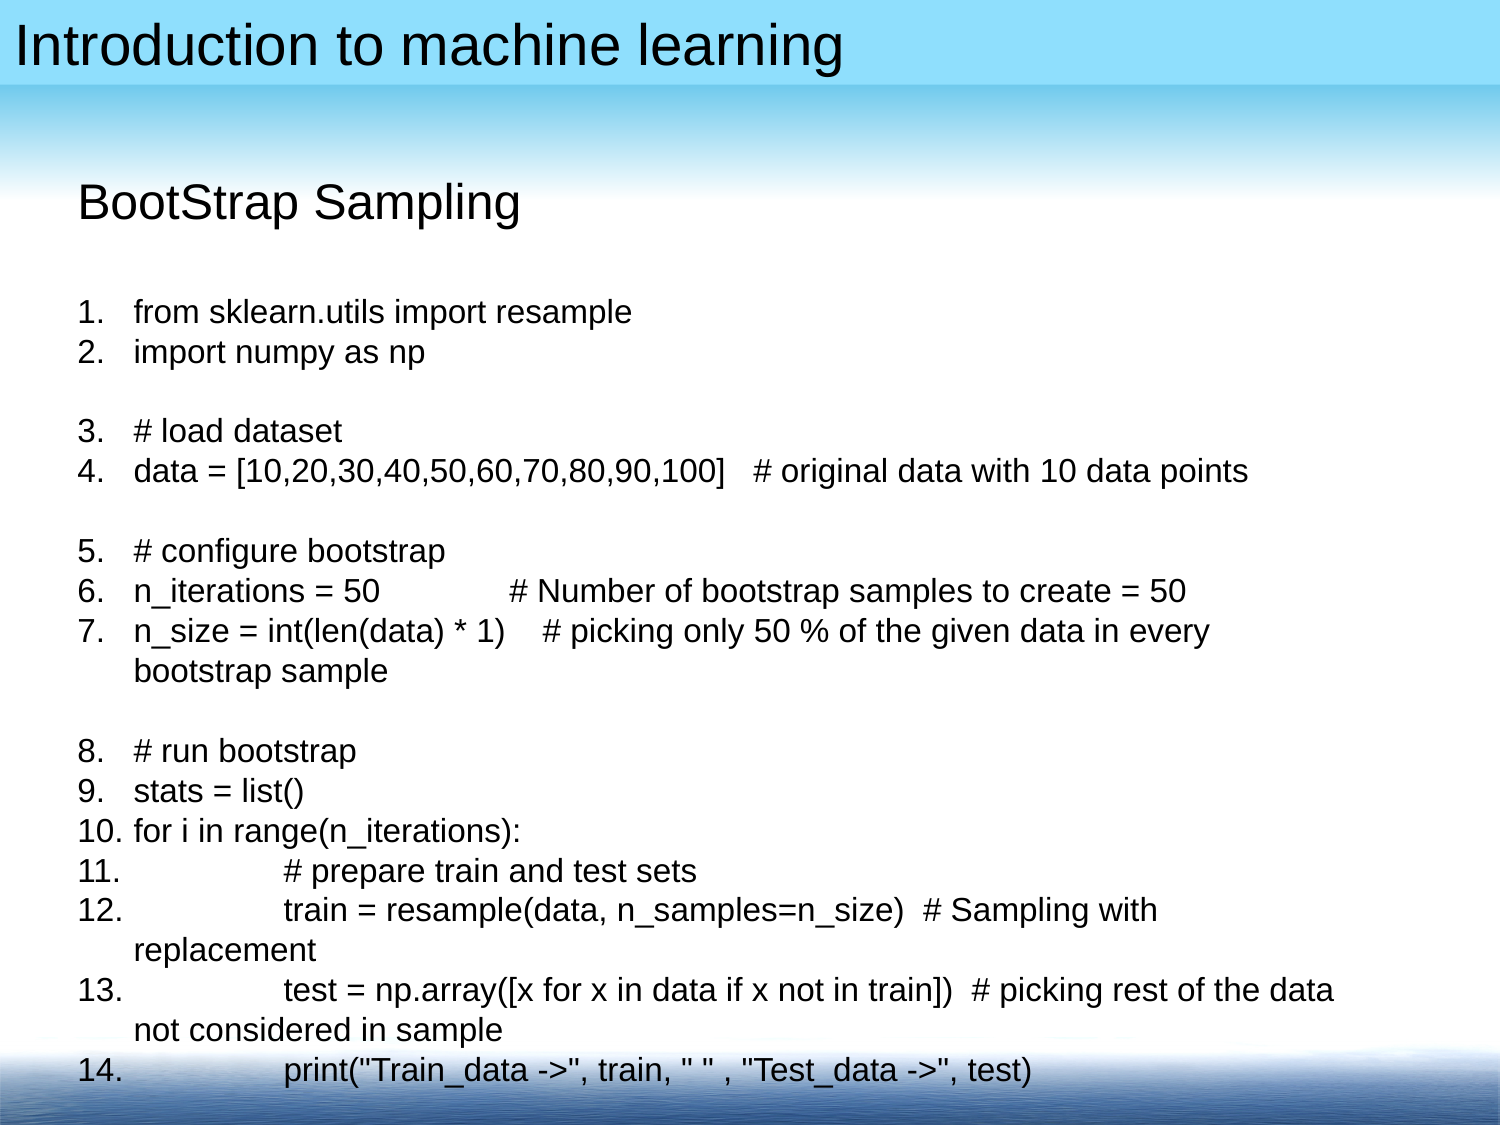

BootStrap Sampling

from sklearn.utils import resample
import numpy as np

# load dataset
data = [10,20,30,40,50,60,70,80,90,100]   # original data with 10 data points

# configure bootstrap
n_iterations = 50              # Number of bootstrap samples to create = 50
n_size = int(len(data) * 1)    # picking only 50 % of the given data in every bootstrap sample

# run bootstrap
stats = list()
for i in range(n_iterations):
	# prepare train and test sets
	train = resample(data, n_samples=n_size)  # Sampling with replacement
	test = np.array([x for x in data if x not in train])  # picking rest of the data not considered in sample
	print("Train_data ->", train, " " , "Test_data ->", test)